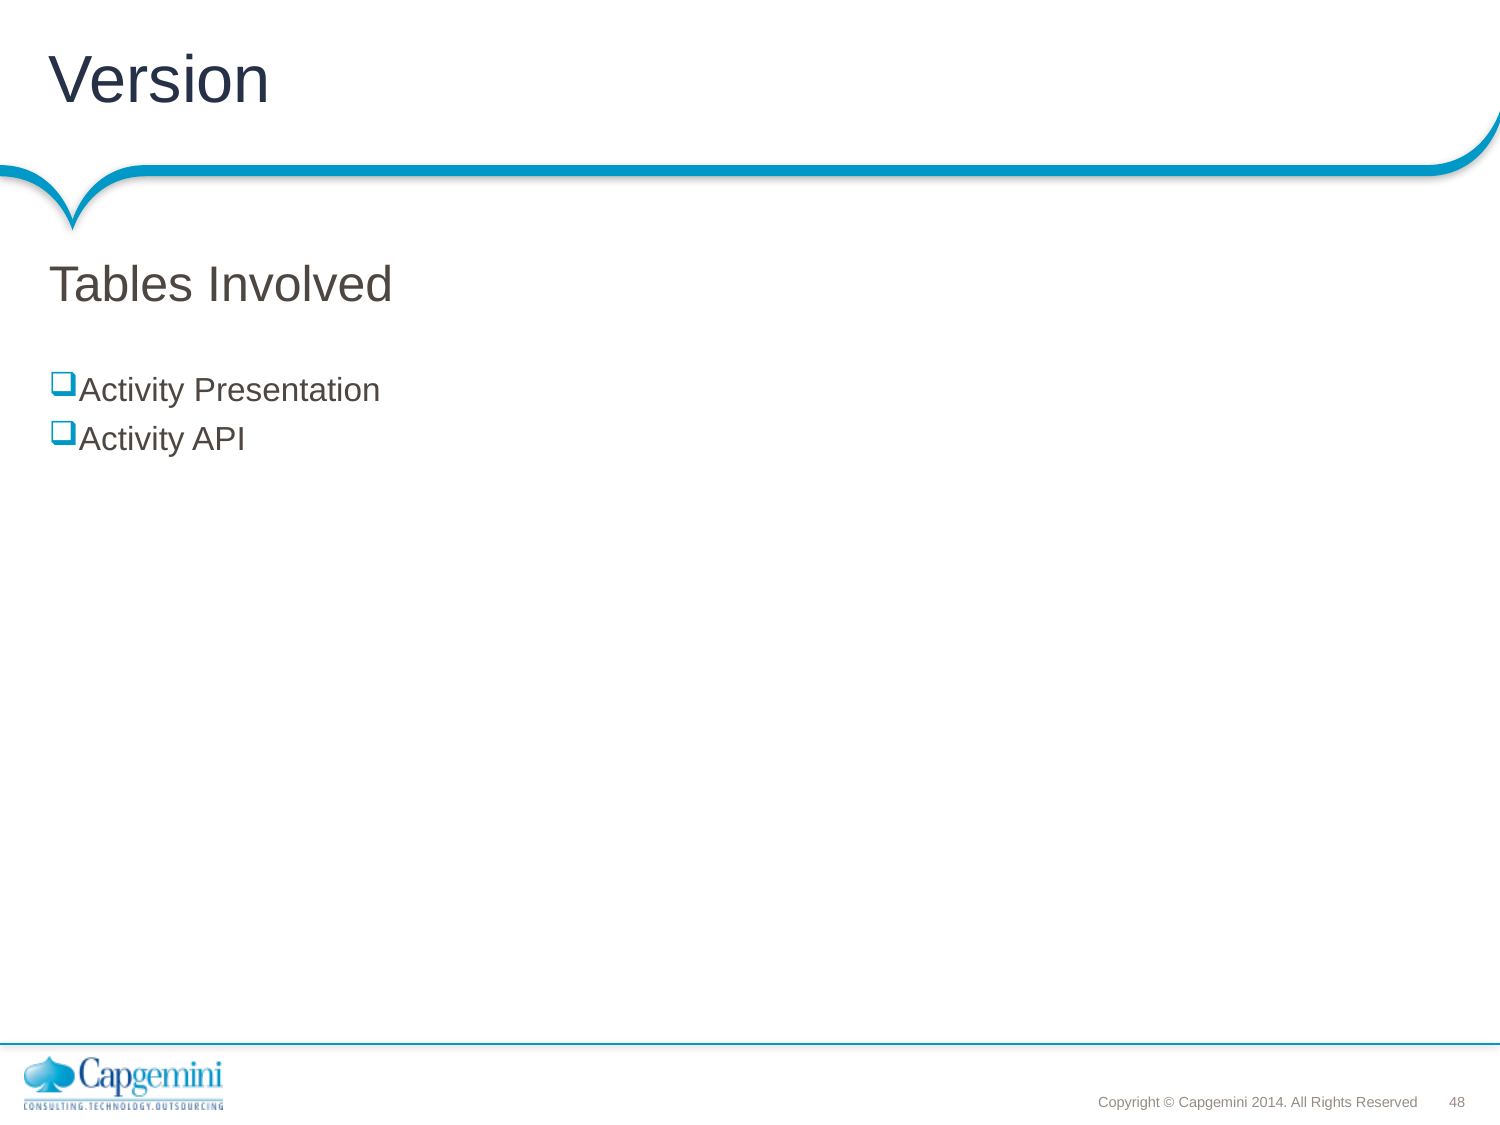

# Version
Tables Involved

Activity Presentation
Activity API